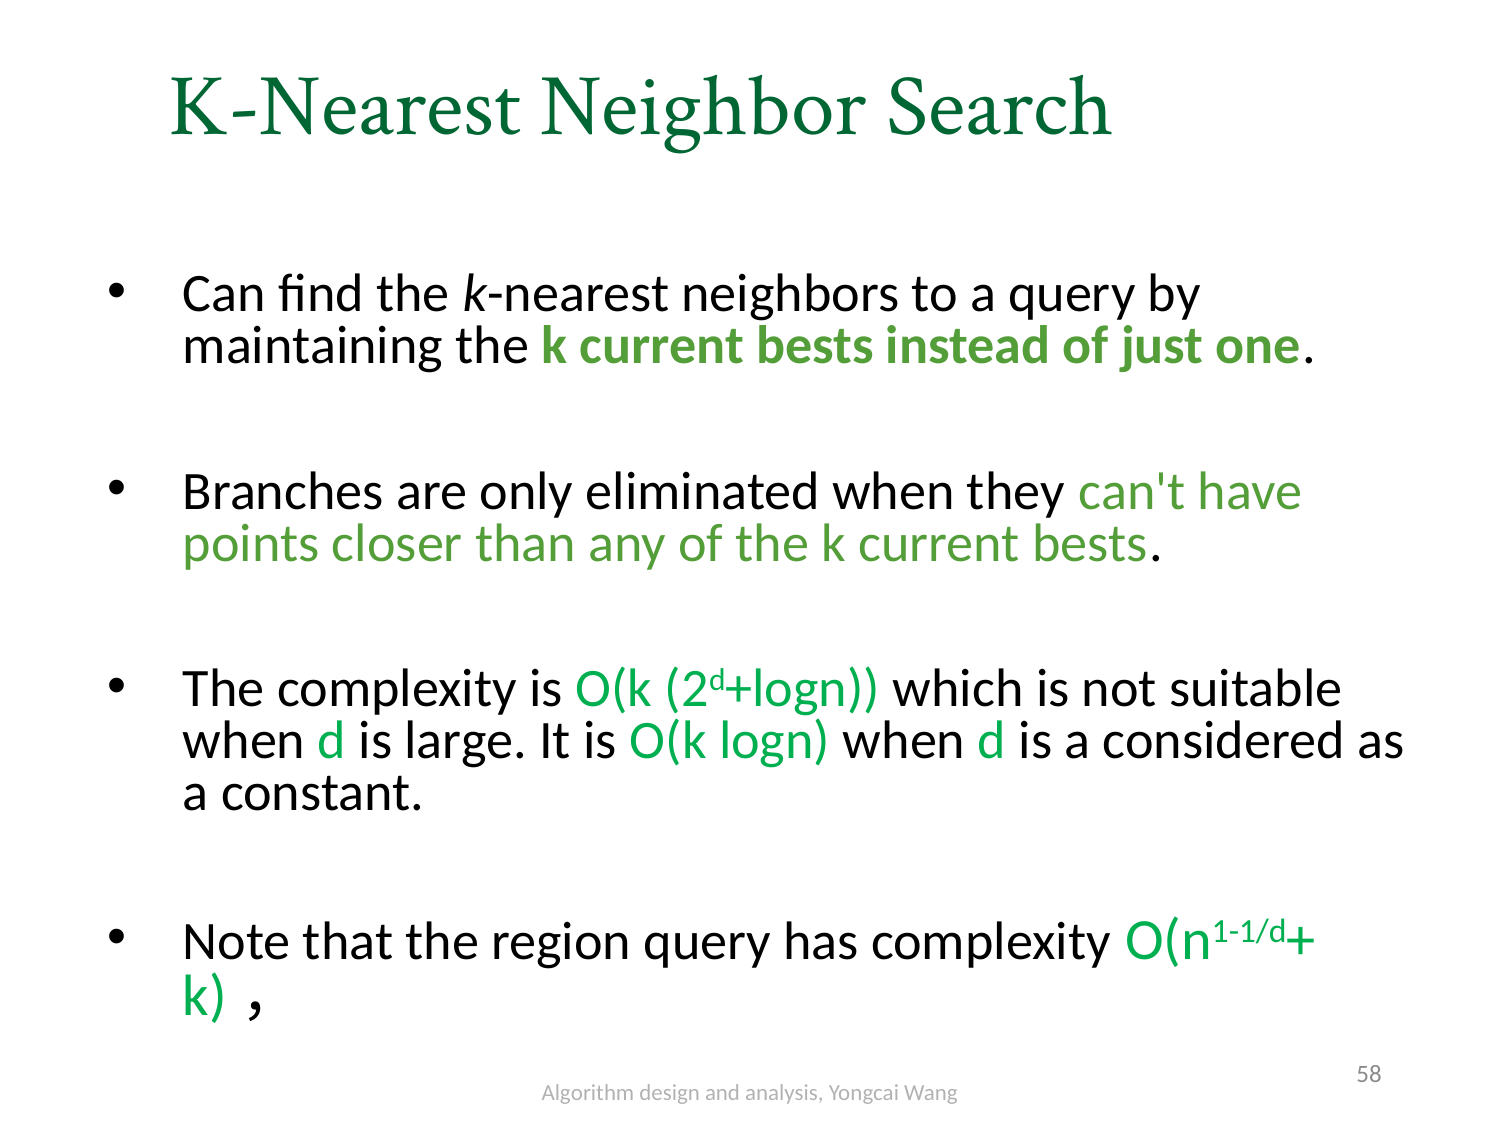

K-Nearest Neighbor Search
Can find the k-nearest neighbors to a query by maintaining the k current bests instead of just one.

Branches are only eliminated when they can't have points closer than any of the k current bests.

The complexity is O(k (2d+logn)) which is not suitable when d is large. It is O(k logn) when d is a considered as a constant.

Note that the region query has complexity O(n1-1/d+ k)，
58
Algorithm design and analysis, Yongcai Wang